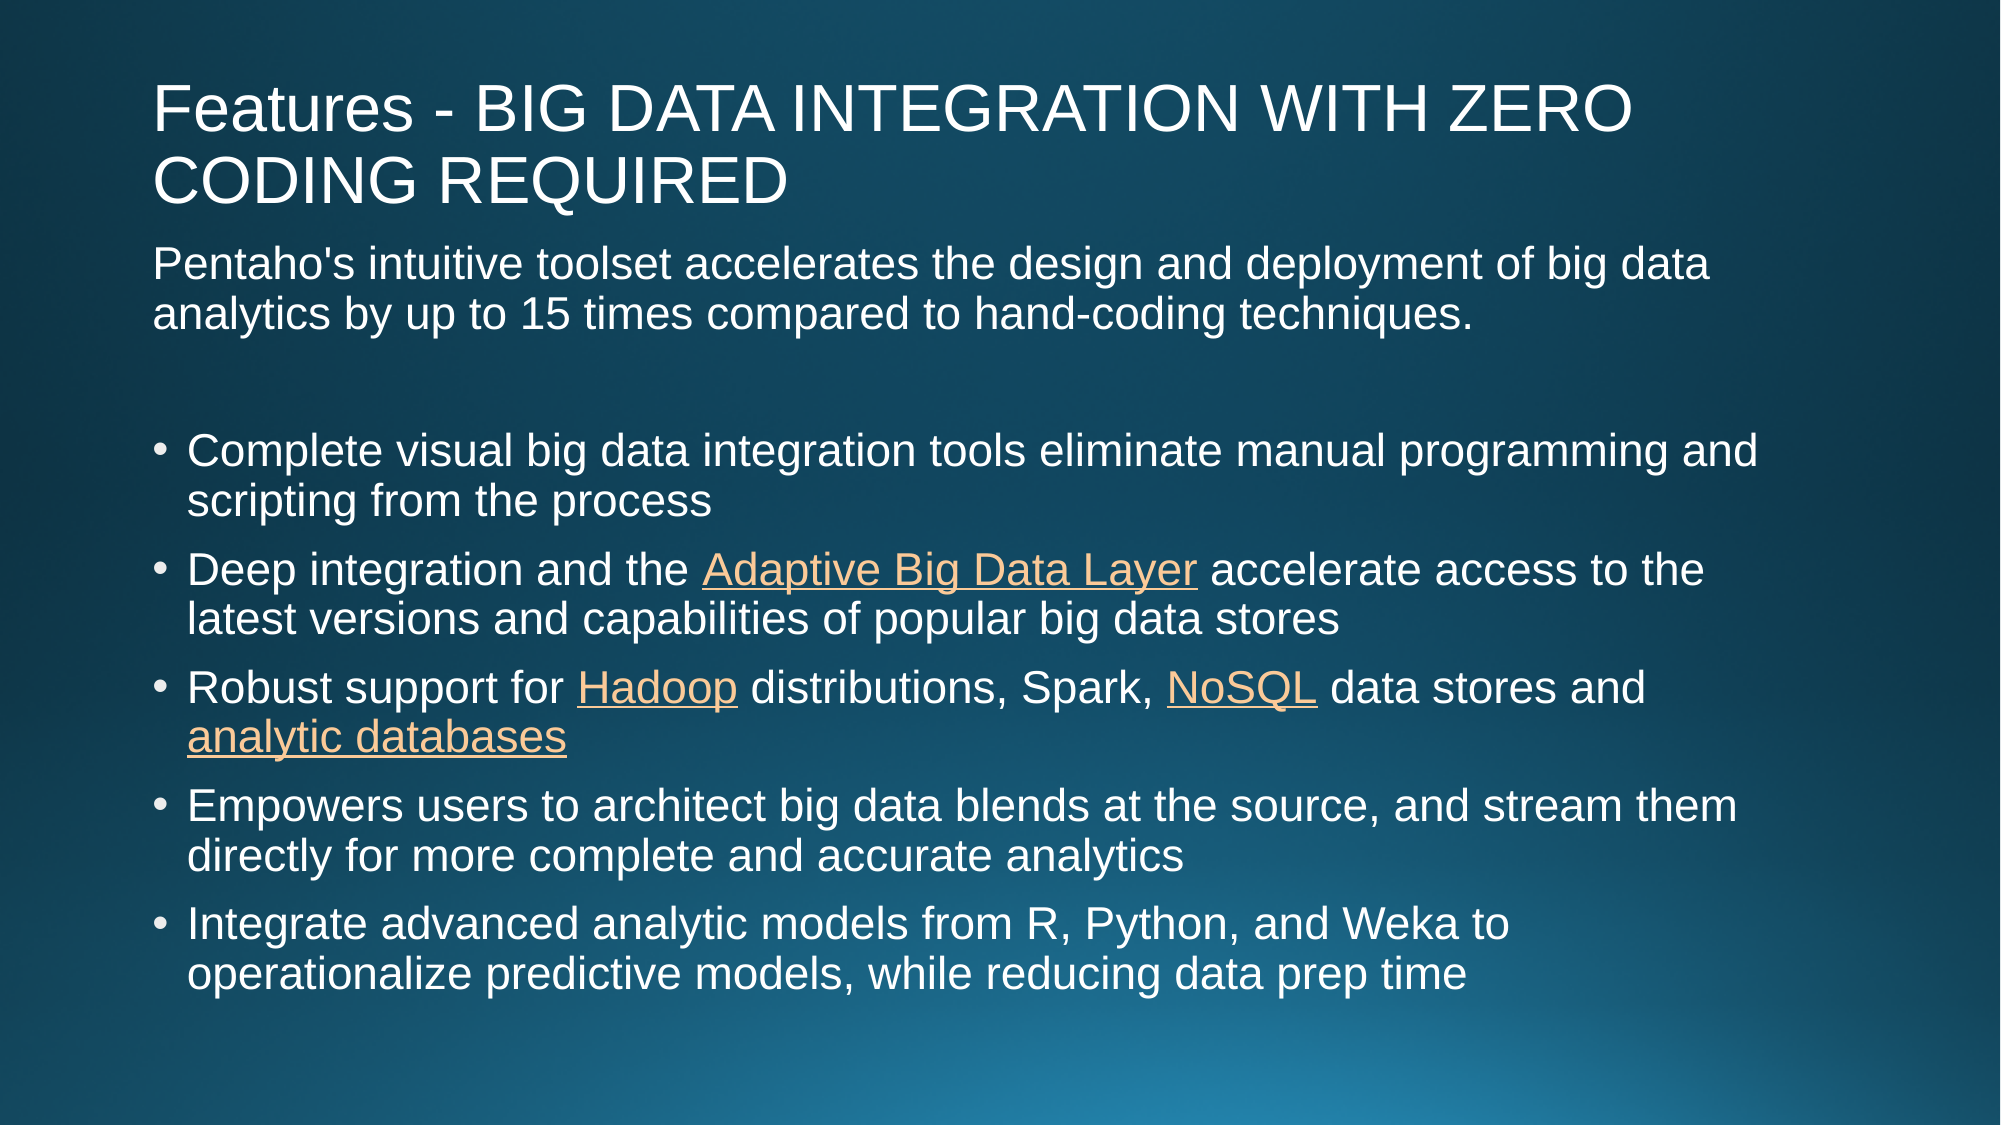

# Features - BIG DATA INTEGRATION WITH ZERO CODING REQUIRED
Pentaho's intuitive toolset accelerates the design and deployment of big data analytics by up to 15 times compared to hand-coding techniques.

Complete visual big data integration tools eliminate manual programming and scripting from the process
Deep integration and the Adaptive Big Data Layer accelerate access to the latest versions and capabilities of popular big data stores
Robust support for Hadoop distributions, Spark, NoSQL data stores and analytic databases
Empowers users to architect big data blends at the source, and stream them directly for more complete and accurate analytics
Integrate advanced analytic models from R, Python, and Weka to operationalize predictive models, while reducing data prep time